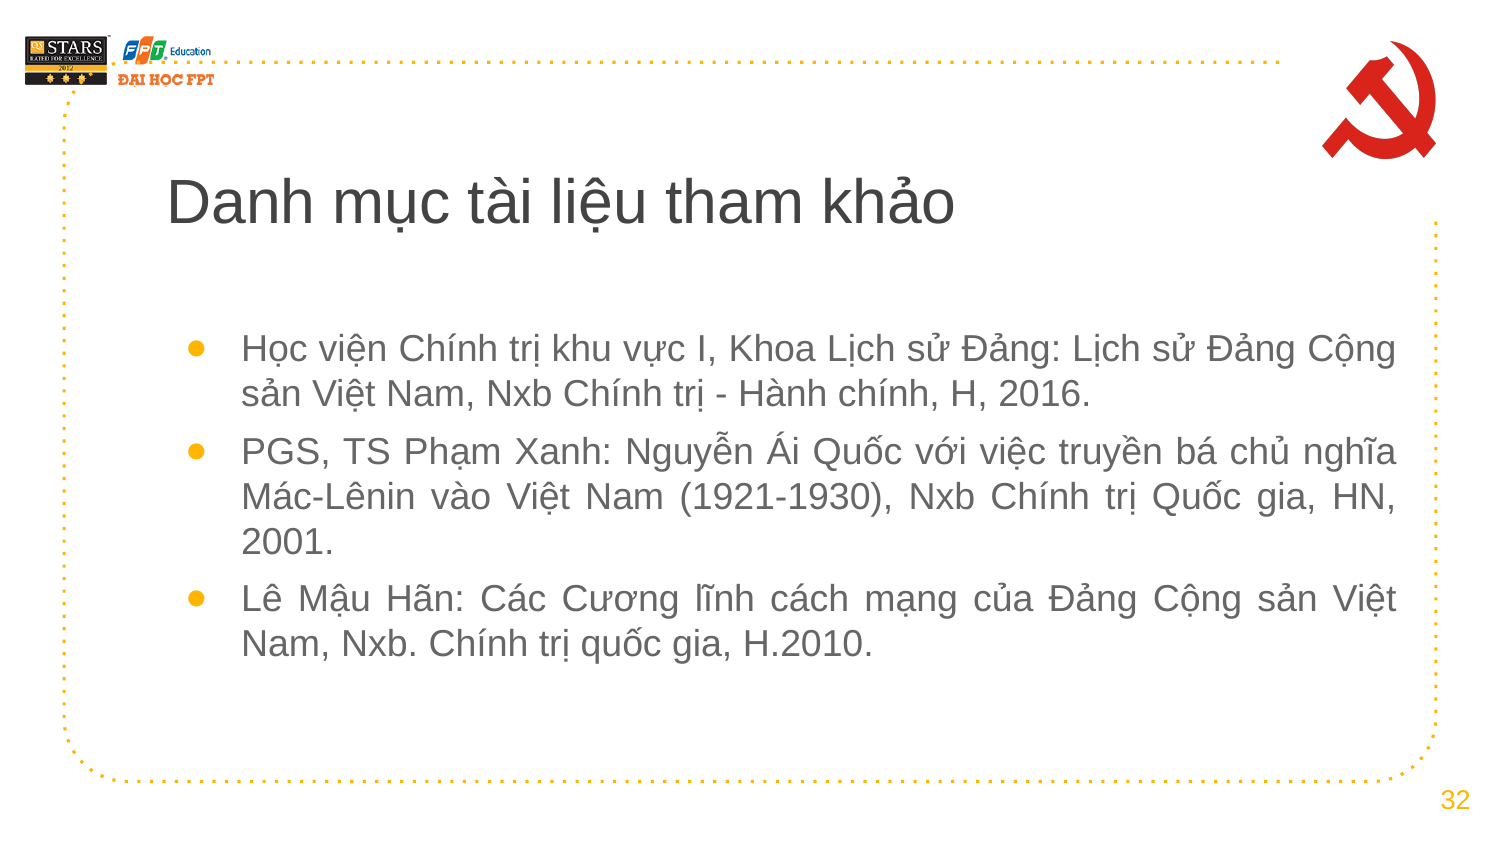

# Danh mục tài liệu tham khảo
Học viện Chính trị khu vực I, Khoa Lịch sử Đảng: Lịch sử Đảng Cộng sản Việt Nam, Nxb Chính trị - Hành chính, H, 2016.
PGS, TS Phạm Xanh: Nguyễn Ái Quốc với việc truyền bá chủ nghĩa Mác-Lênin vào Việt Nam (1921-1930), Nxb Chính trị Quốc gia, HN, 2001.
Lê Mậu Hãn: Các Cương lĩnh cách mạng của Đảng Cộng sản Việt Nam, Nxb. Chính trị quốc gia, H.2010.

32